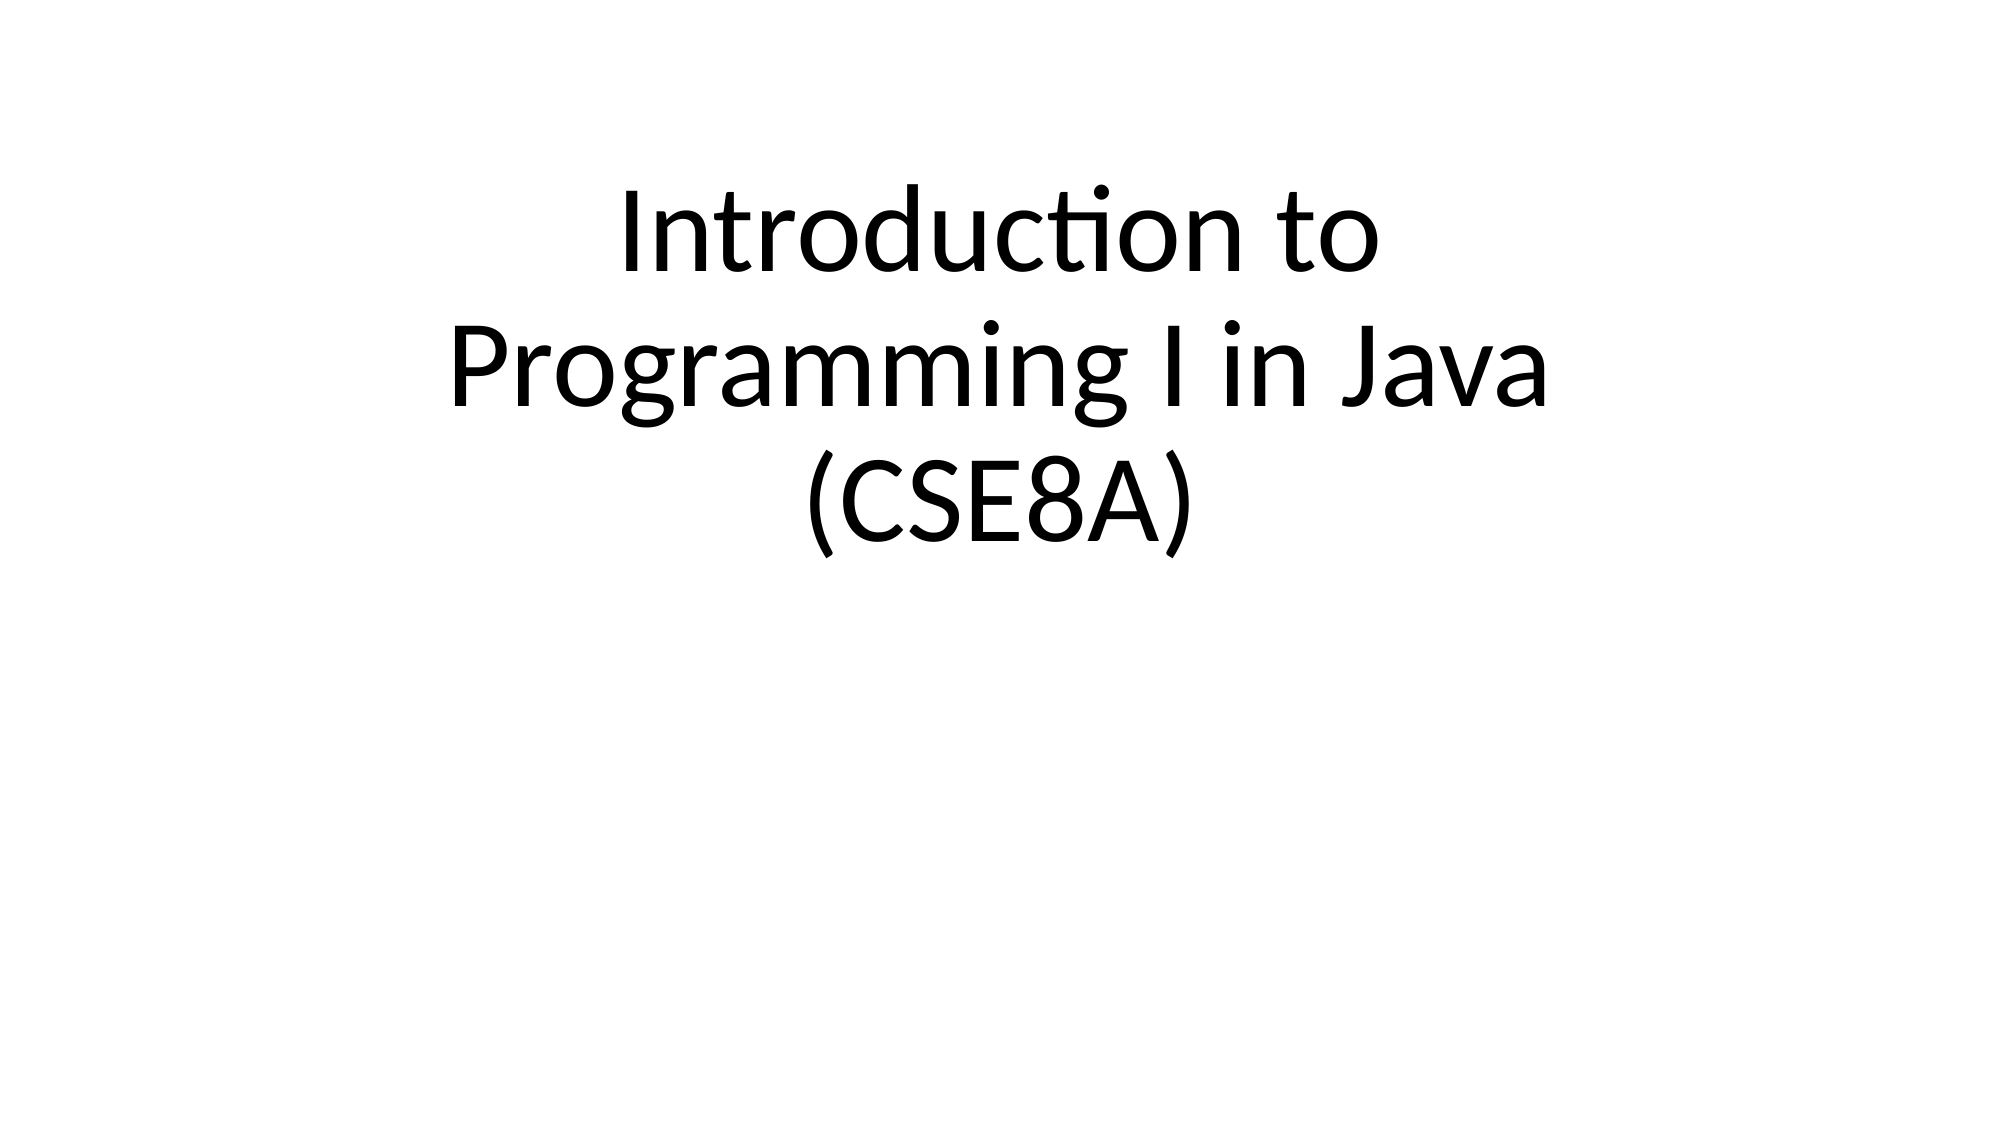

# Introduction to Programming I in Java (CSE8A)